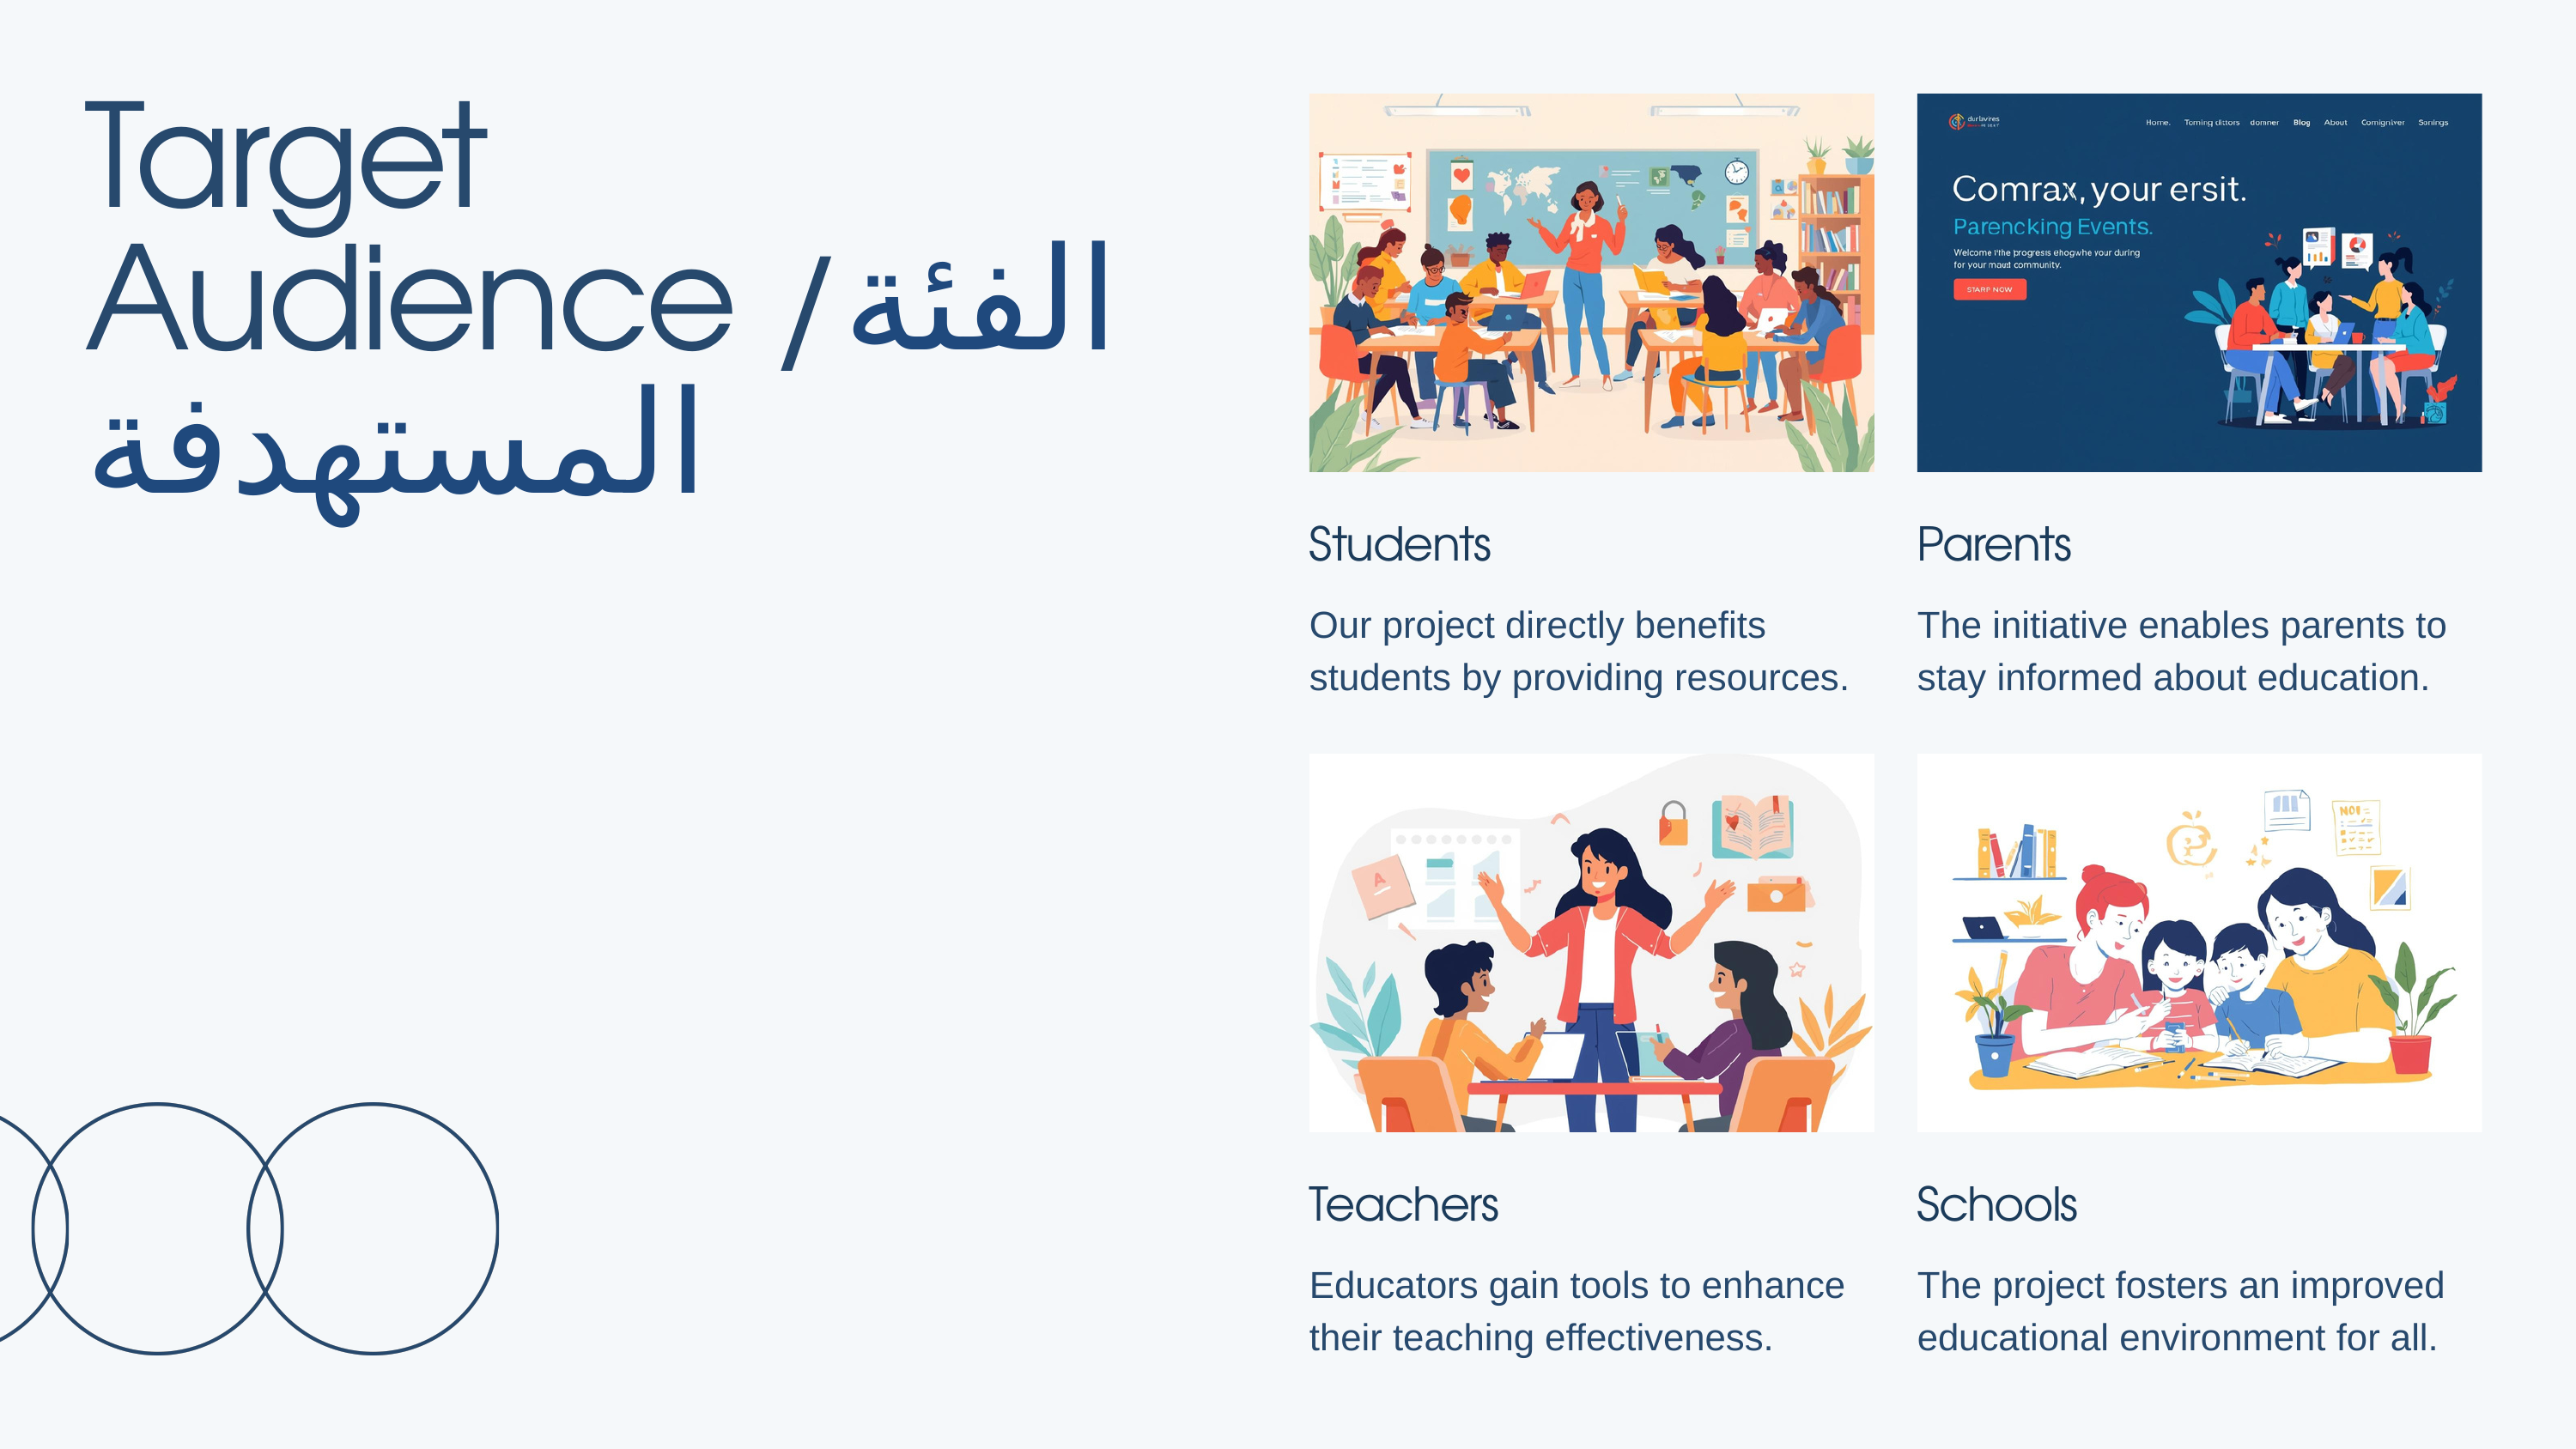

Target Audience /الفئة المستهدفة

Students
Our project directly benefits students by providing resources.
Parents
The initiative enables parents to stay informed about education.

Teachers
Educators gain tools to enhance their teaching effectiveness.
Schools
The project fosters an improved educational environment for all.